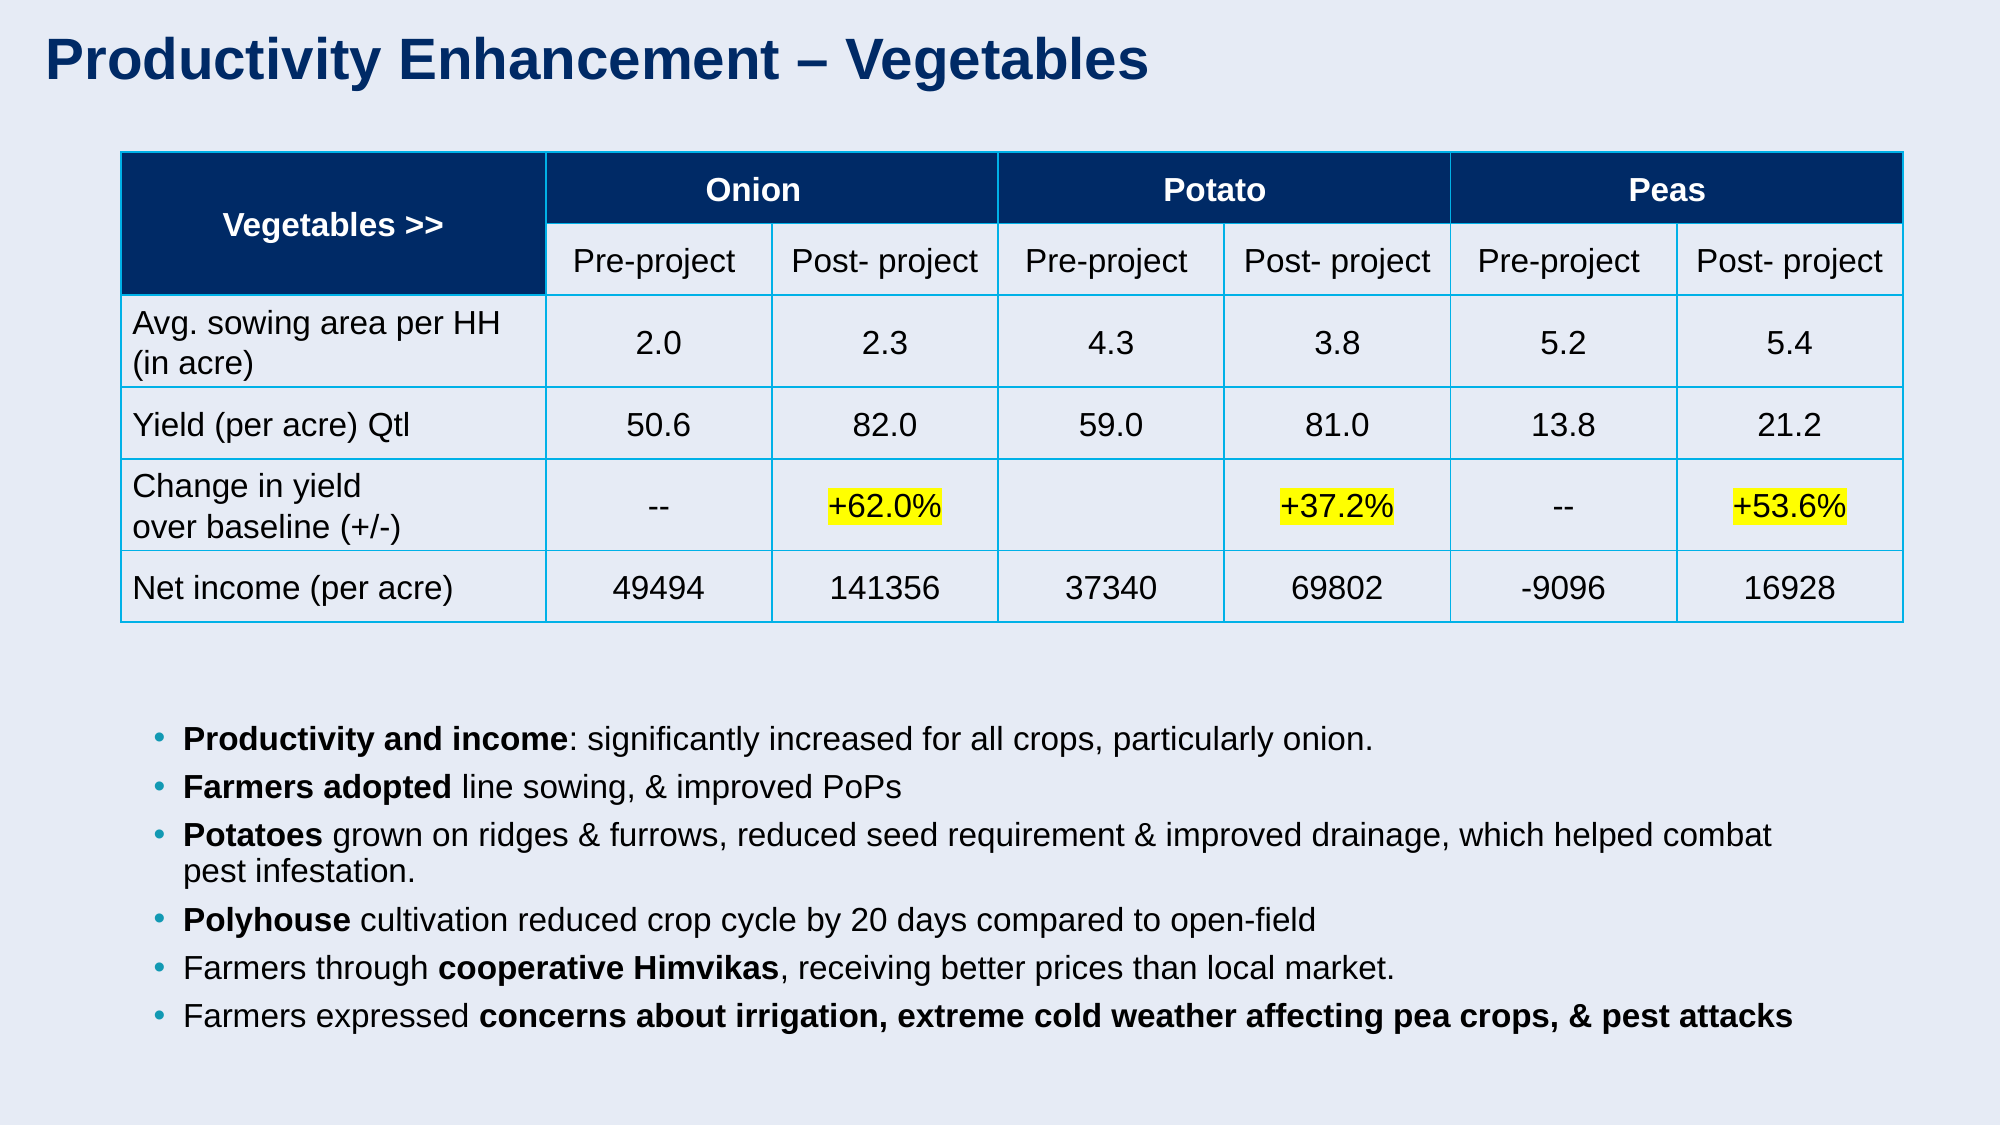

Productivity Enhancement – Vegetables
| Vegetables >> | Onion |  | Potato |  | Peas |  |
| --- | --- | --- | --- | --- | --- | --- |
|  | Pre-project | Post- project | Pre-project | Post- project | Pre-project | Post- project |
| Avg. sowing area per HH (in acre) | 2.0 | 2.3 | 4.3 | 3.8 | 5.2 | 5.4 |
| Yield (per acre) Qtl | 50.6 | 82.0 | 59.0 | 81.0 | 13.8 | 21.2 |
| Change in yield over baseline (+/-) | -- | +62.0% |  | +37.2% | -- | +53.6% |
| Net income (per acre) | 49494 | 141356 | 37340 | 69802 | -9096 | 16928 |
Productivity and income: significantly increased for all crops, particularly onion.
Farmers adopted line sowing, & improved PoPs
Potatoes grown on ridges & furrows, reduced seed requirement & improved drainage, which helped combat pest infestation.
Polyhouse cultivation reduced crop cycle by 20 days compared to open-field
Farmers through cooperative Himvikas, receiving better prices than local market.
Farmers expressed concerns about irrigation, extreme cold weather affecting pea crops, & pest attacks